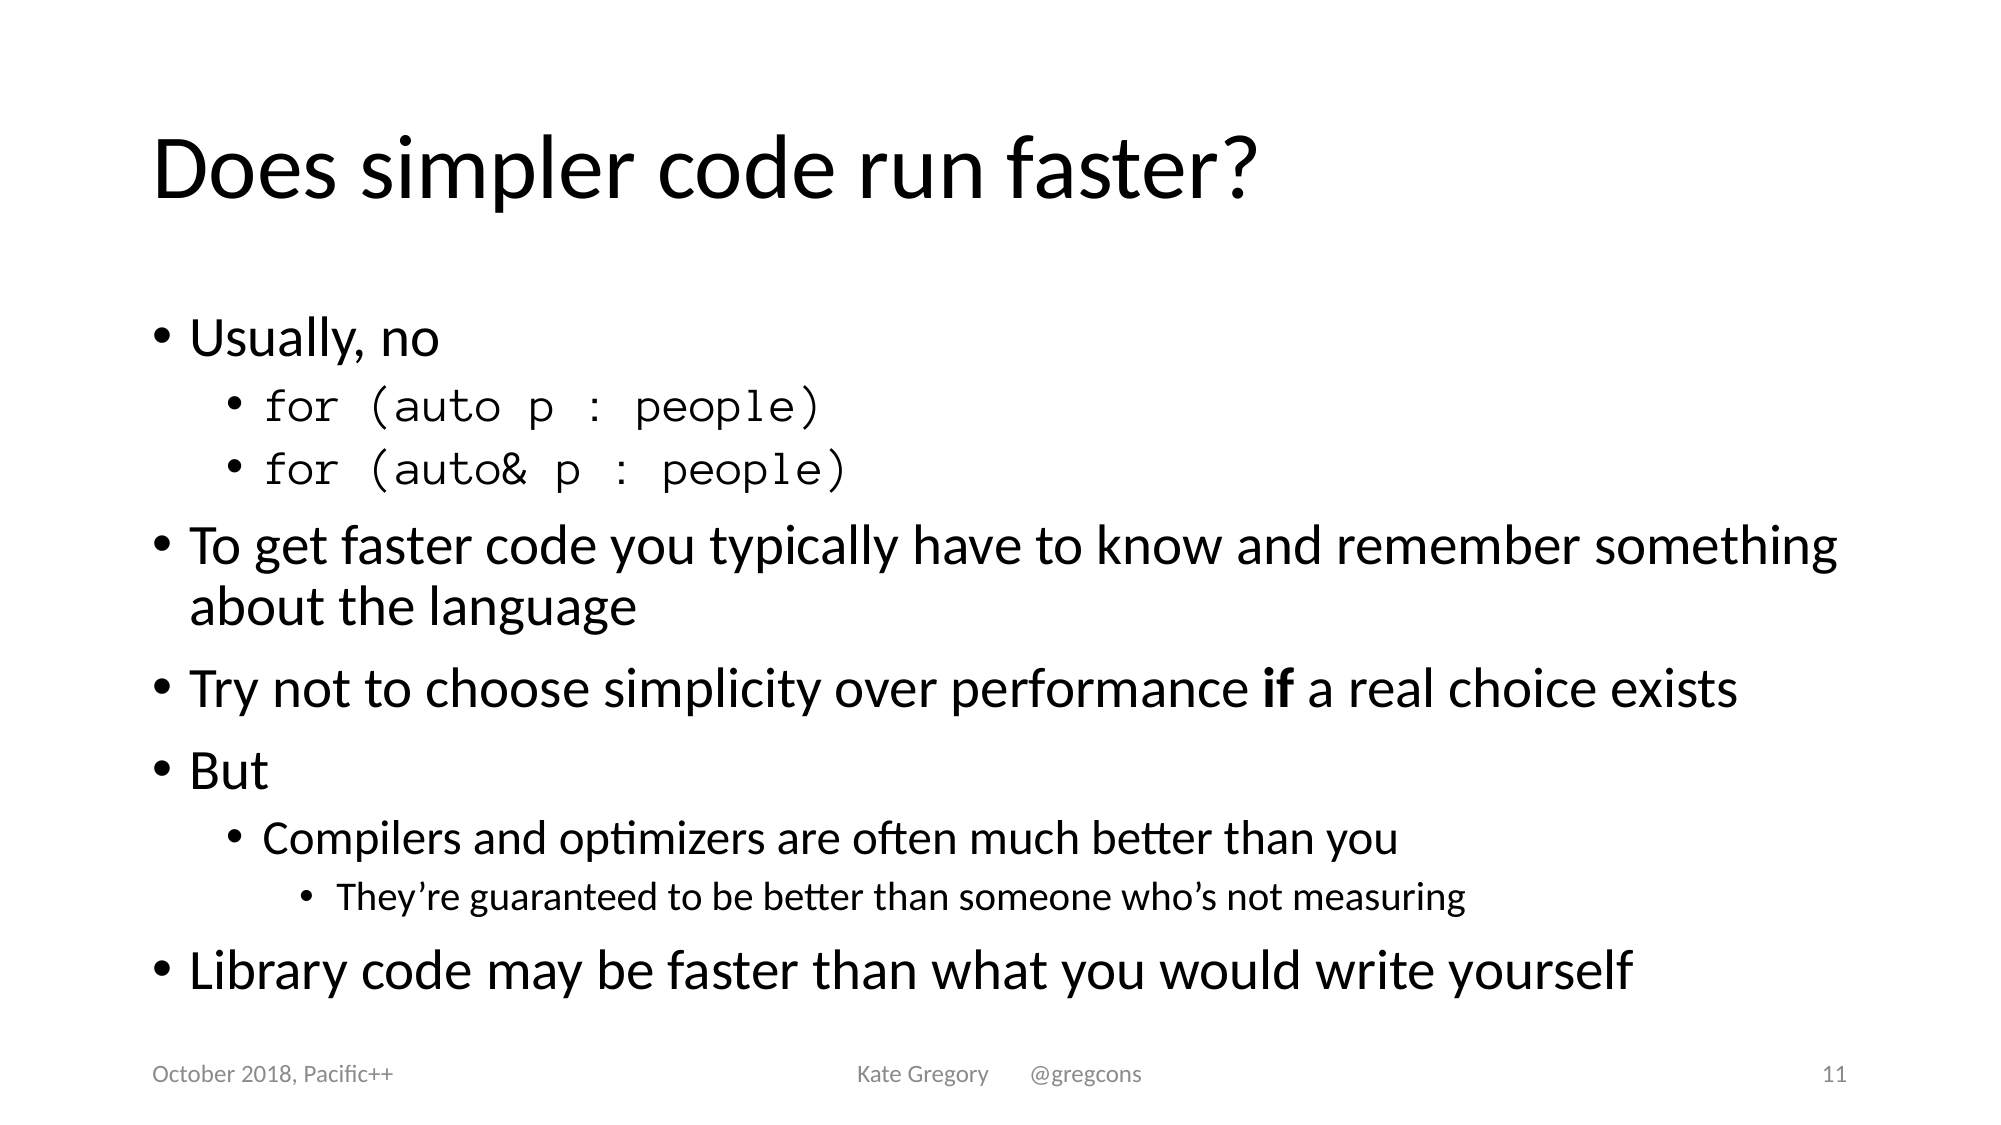

# Does simpler code run faster?
Usually, no
for (auto p : people)
for (auto& p : people)
To get faster code you typically have to know and remember something about the language
Try not to choose simplicity over performance if a real choice exists
But
Compilers and optimizers are often much better than you
They’re guaranteed to be better than someone who’s not measuring
Library code may be faster than what you would write yourself
October 2018, Pacific++
Kate Gregory       @gregcons
11